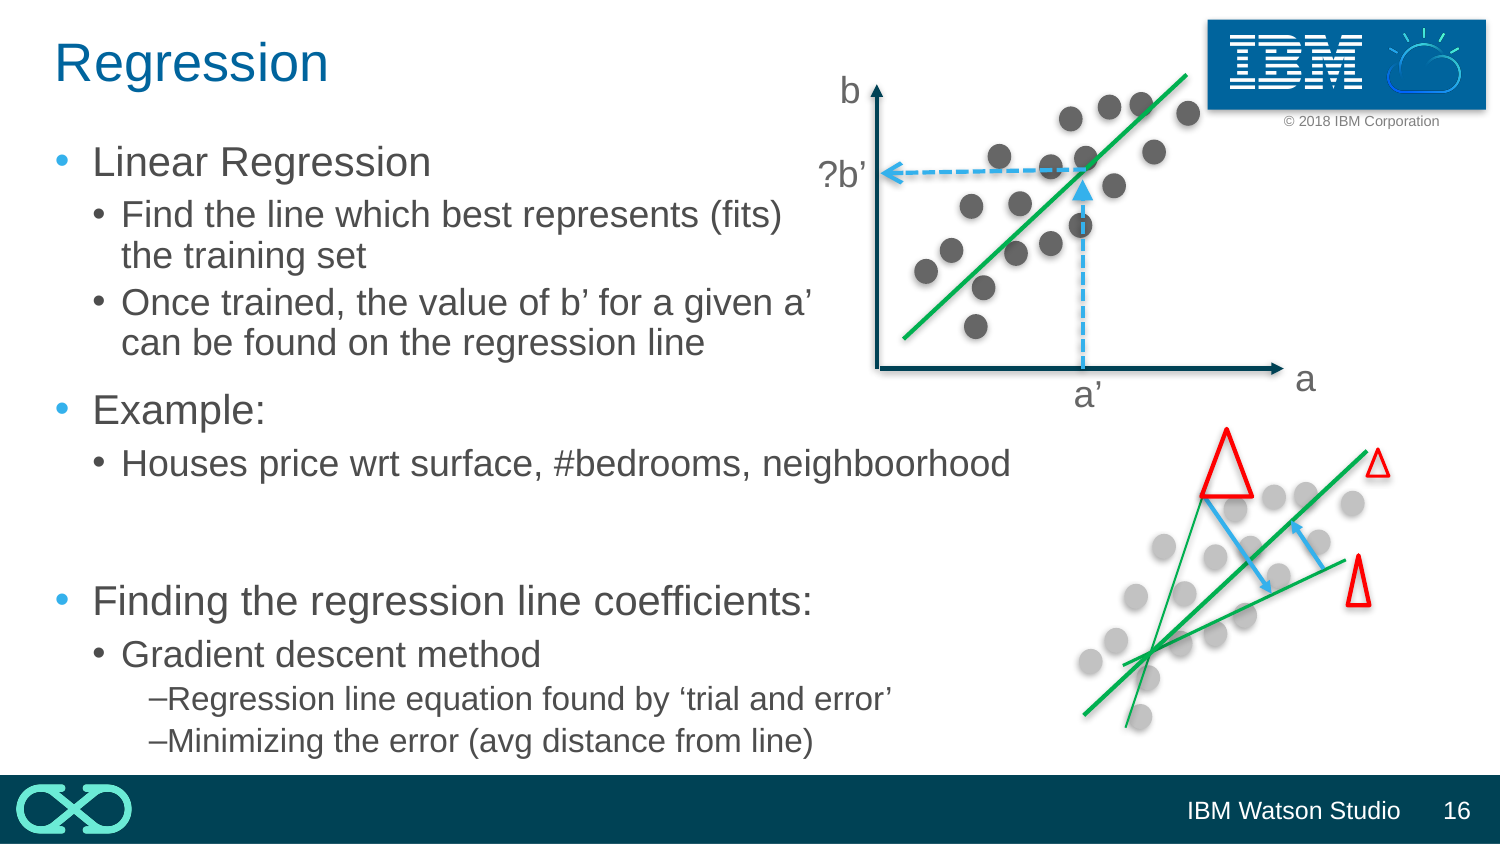

# Regression
b

Linear Regression
Find the line which best represents (fits)
the training set
Once trained, the value of b’ for a given a’
can be found on the regression line
Example:
Houses price wrt surface, #bedrooms, neighboorhood

Finding the regression line coefficients:
Gradient descent method
Regression line equation found by ‘trial and error’
Minimizing the error (avg distance from line)

?b’

a
a’